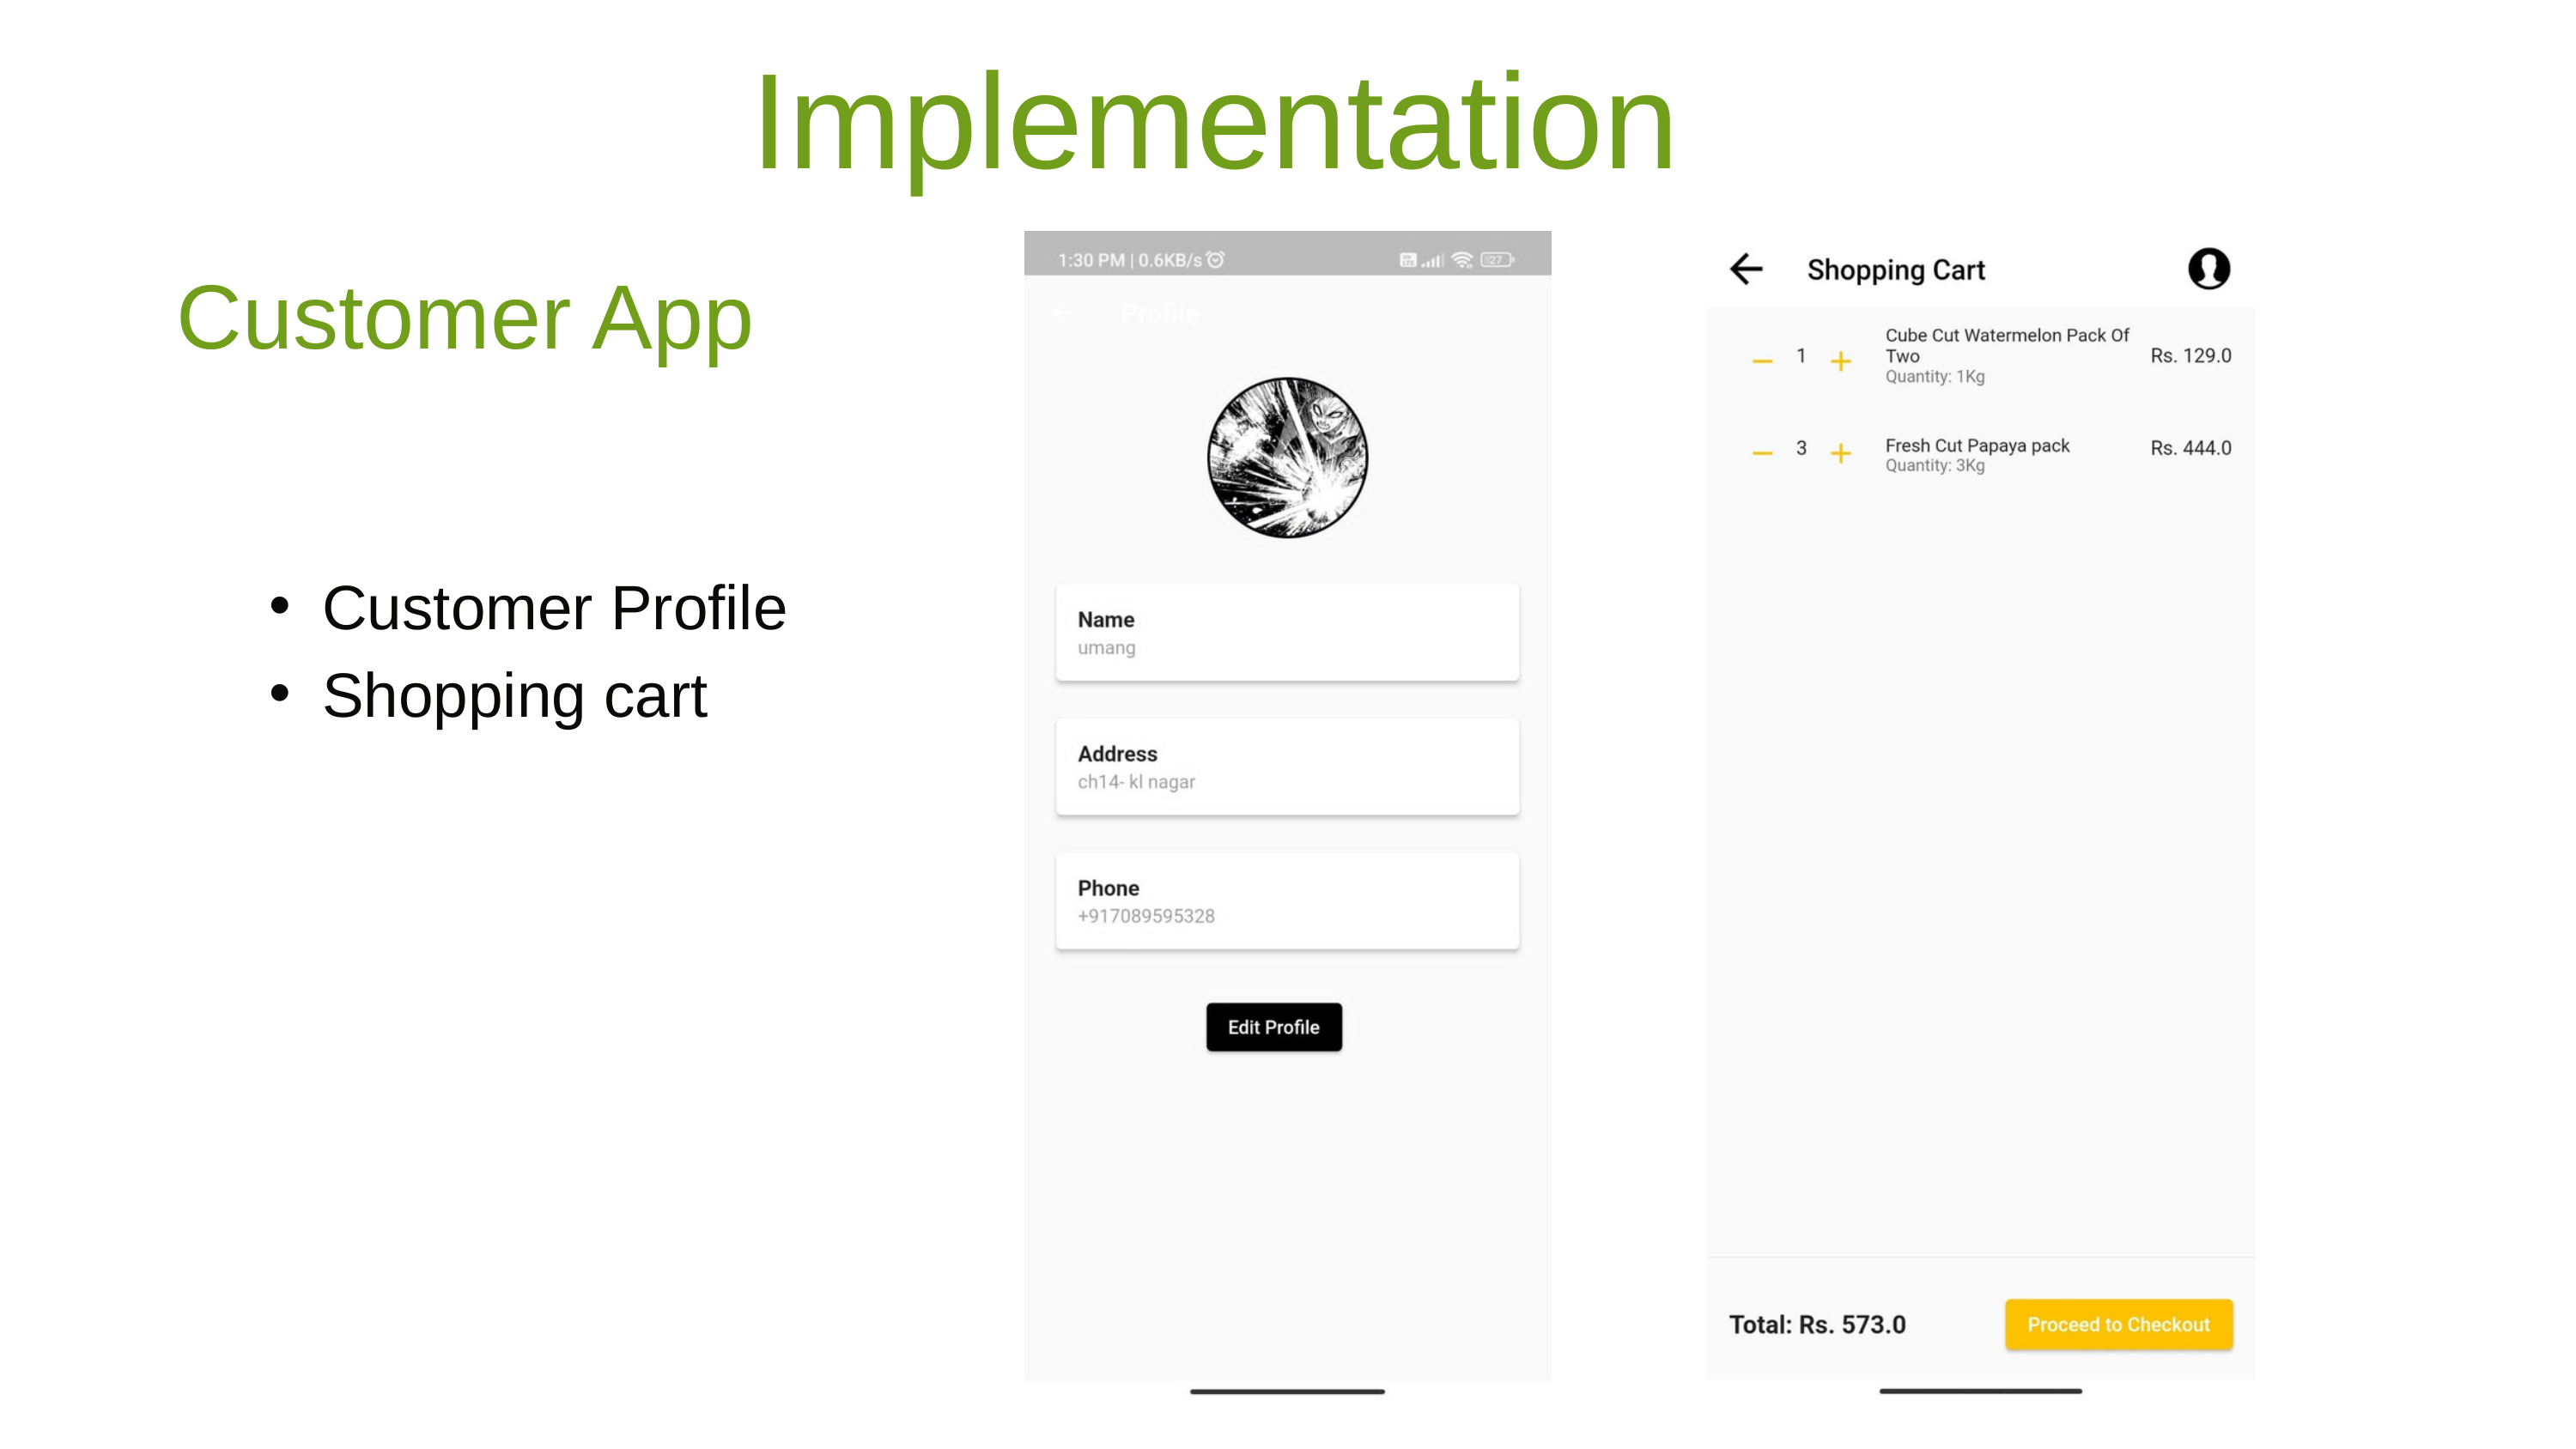

Implementation

Customer App
Customer Profile
Shopping cart